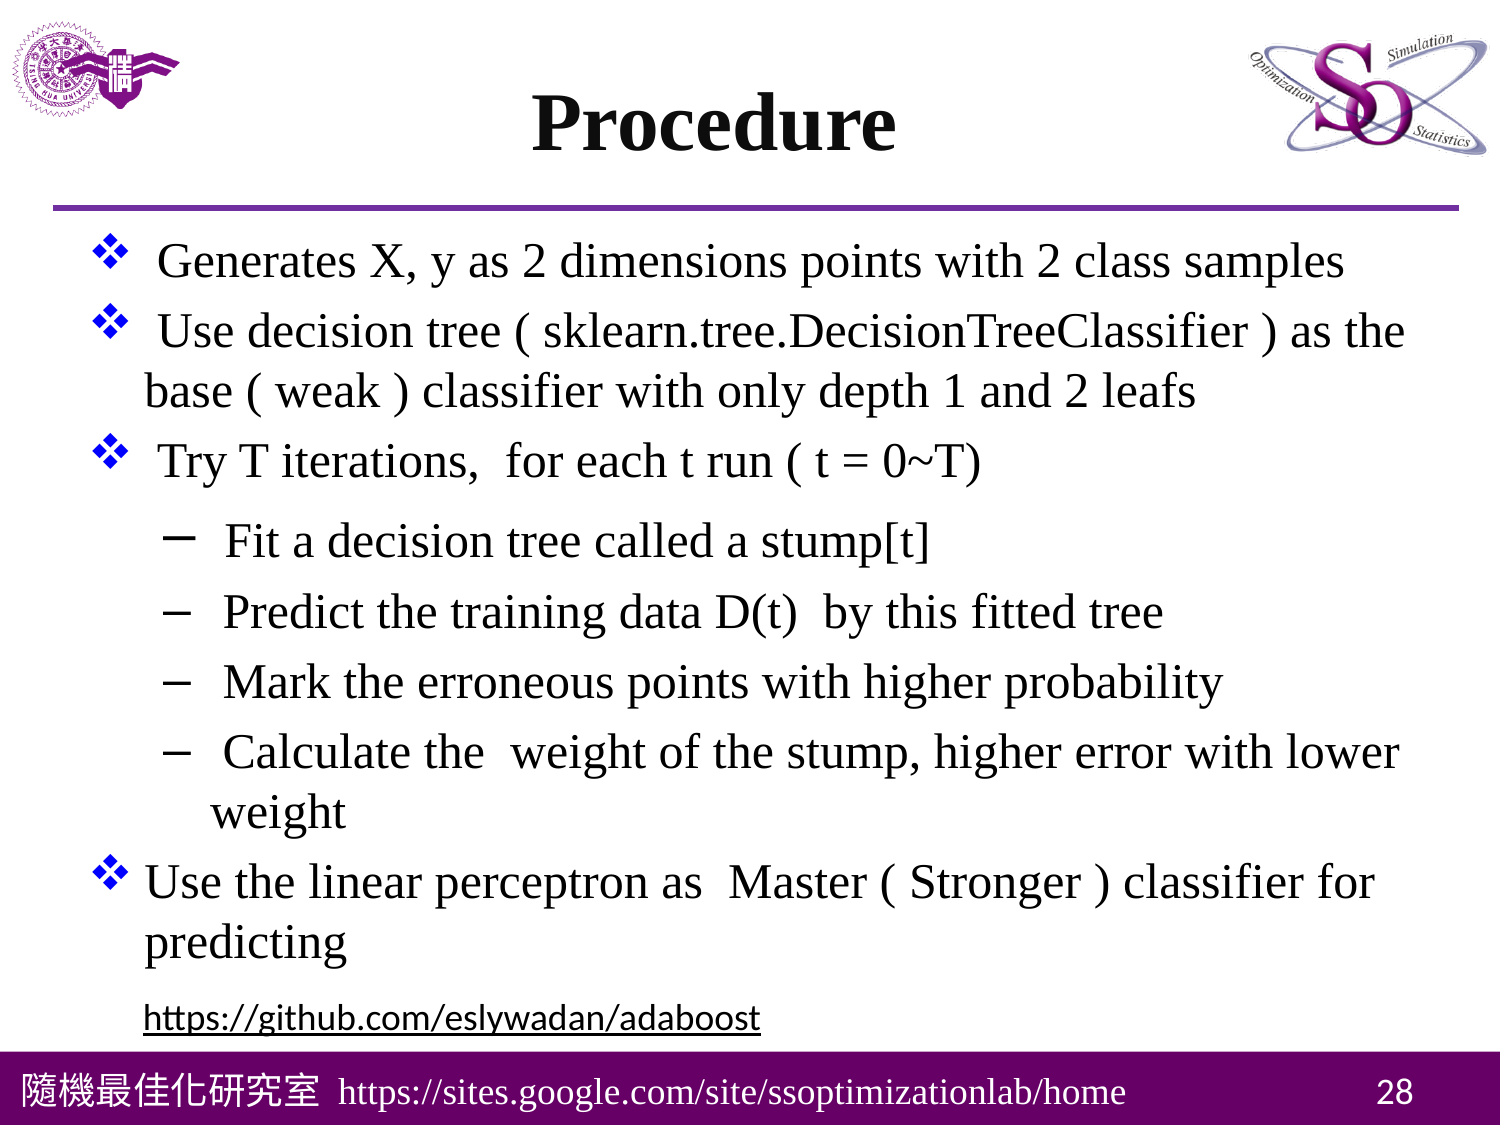

# Procedure
 Generates X, y as 2 dimensions points with 2 class samples
 Use decision tree ( sklearn.tree.DecisionTreeClassifier ) as the base ( weak ) classifier with only depth 1 and 2 leafs
 Try T iterations,  for each t run ( t = 0~T)
 Fit a decision tree called a stump[t]
 Predict the training data D(t)  by this fitted tree
 Mark the erroneous points with higher probability
 Calculate the  weight of the stump, higher error with lower weight
Use the linear perceptron as  Master ( Stronger ) classifier for predicting

https://github.com/eslywadan/adaboost